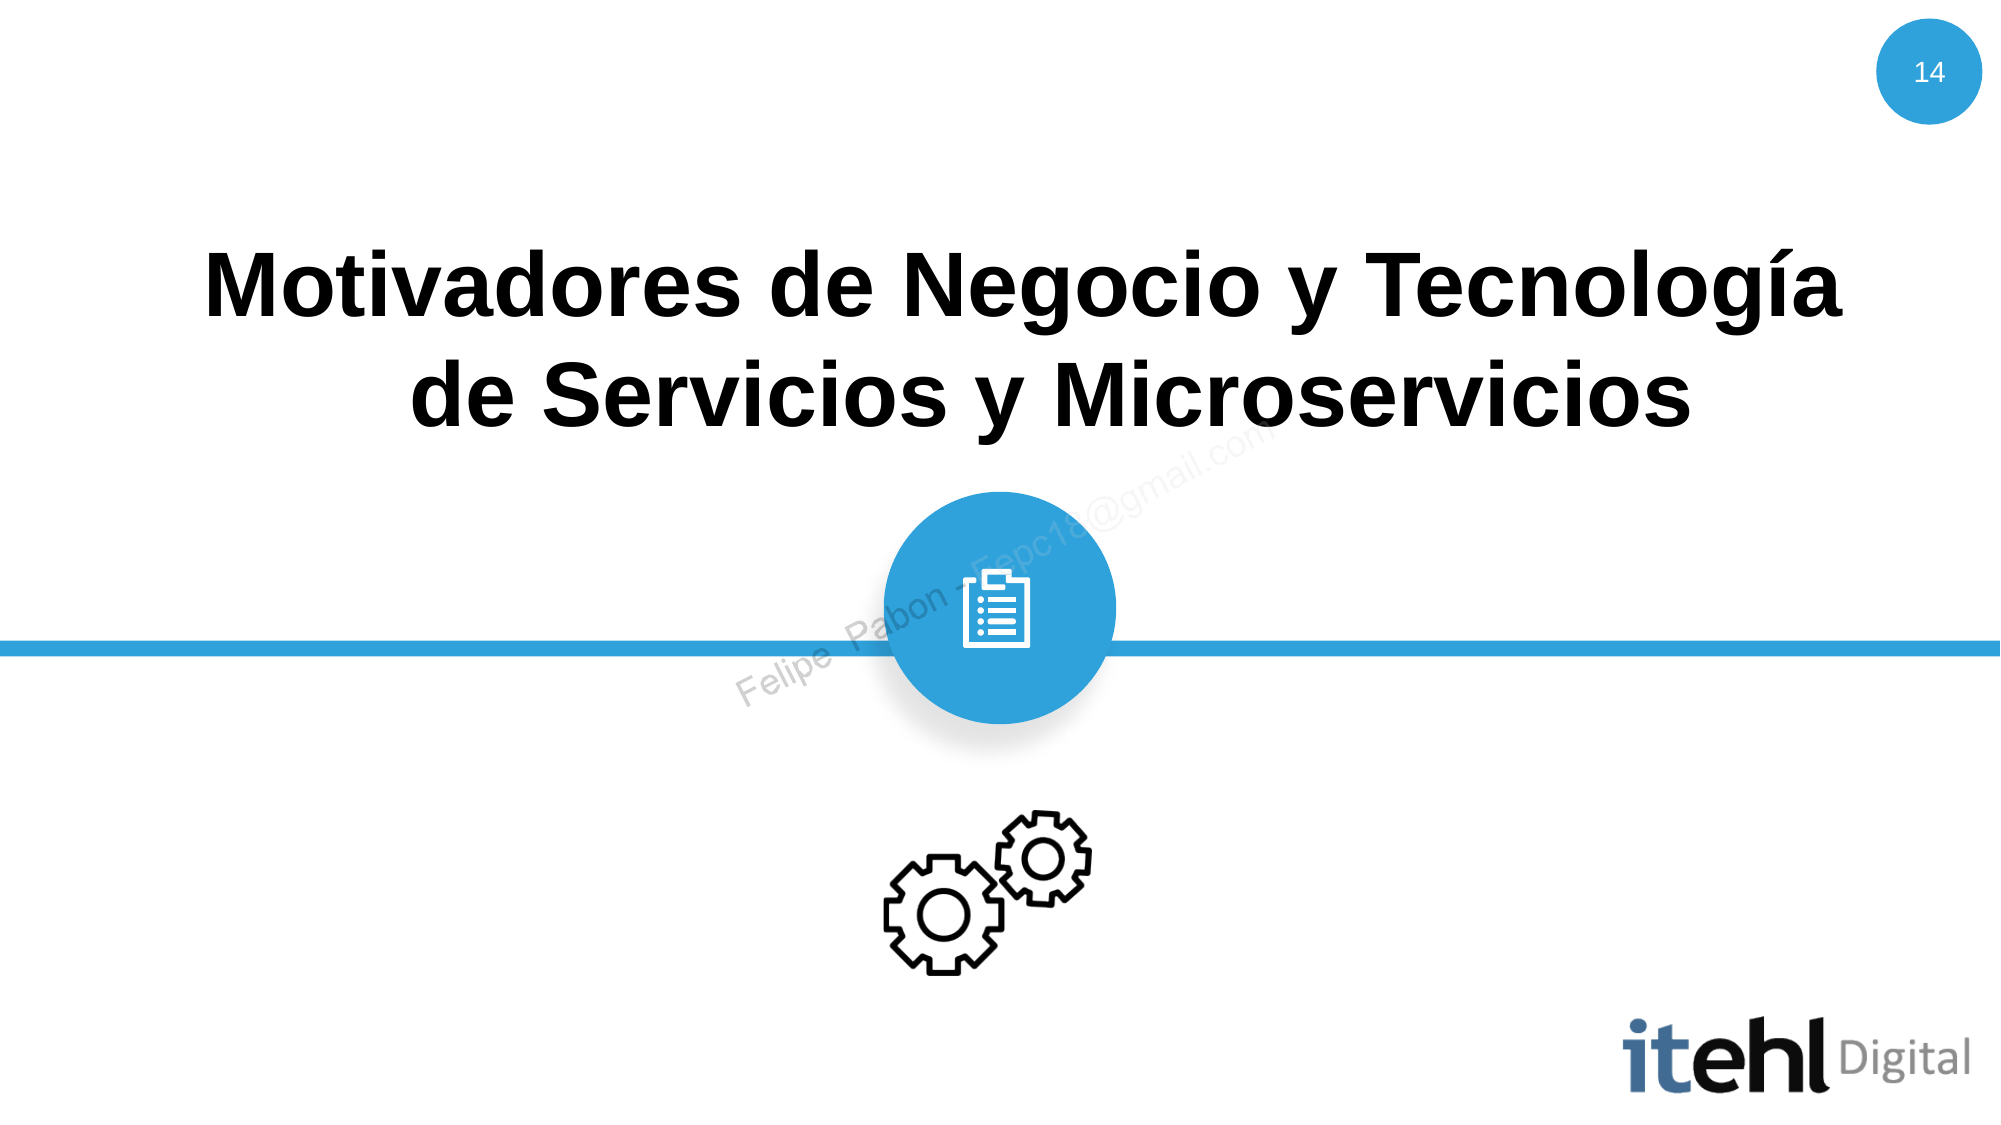

14

# Motivadores de Negocio y Tecnología  de Servicios y Microservicios